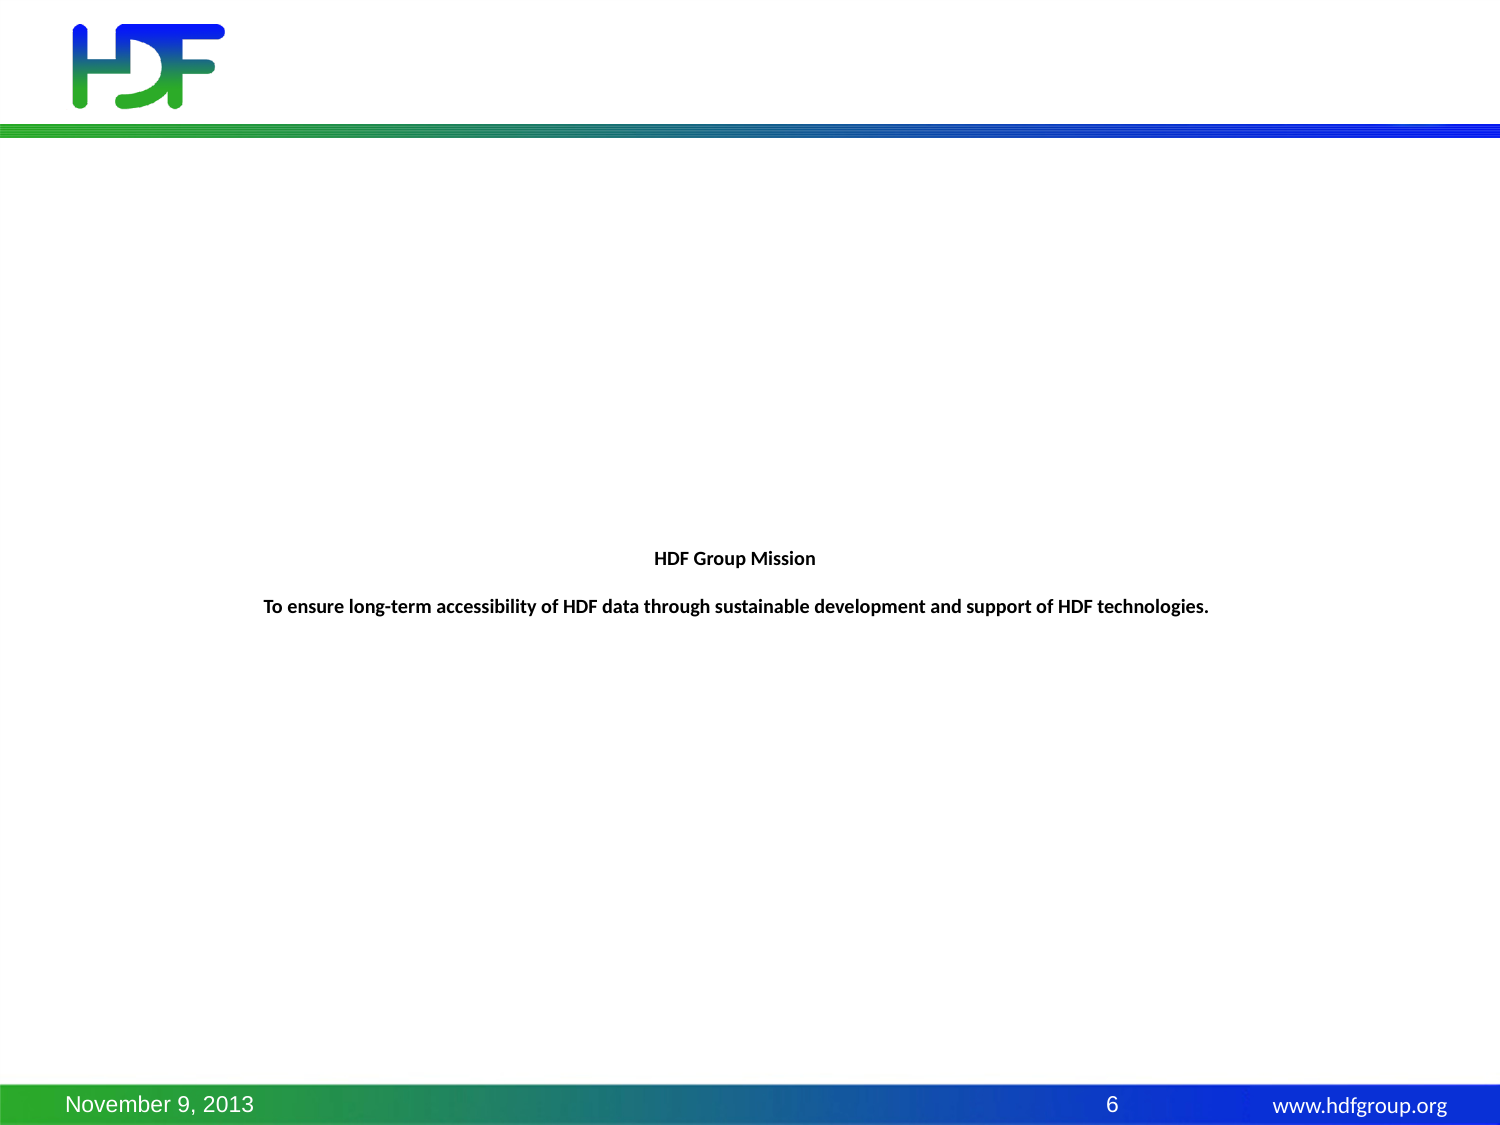

# HDF Group Mission To ensure long-term accessibility of HDF data through sustainable development and support of HDF technologies.
November 9, 2013
6